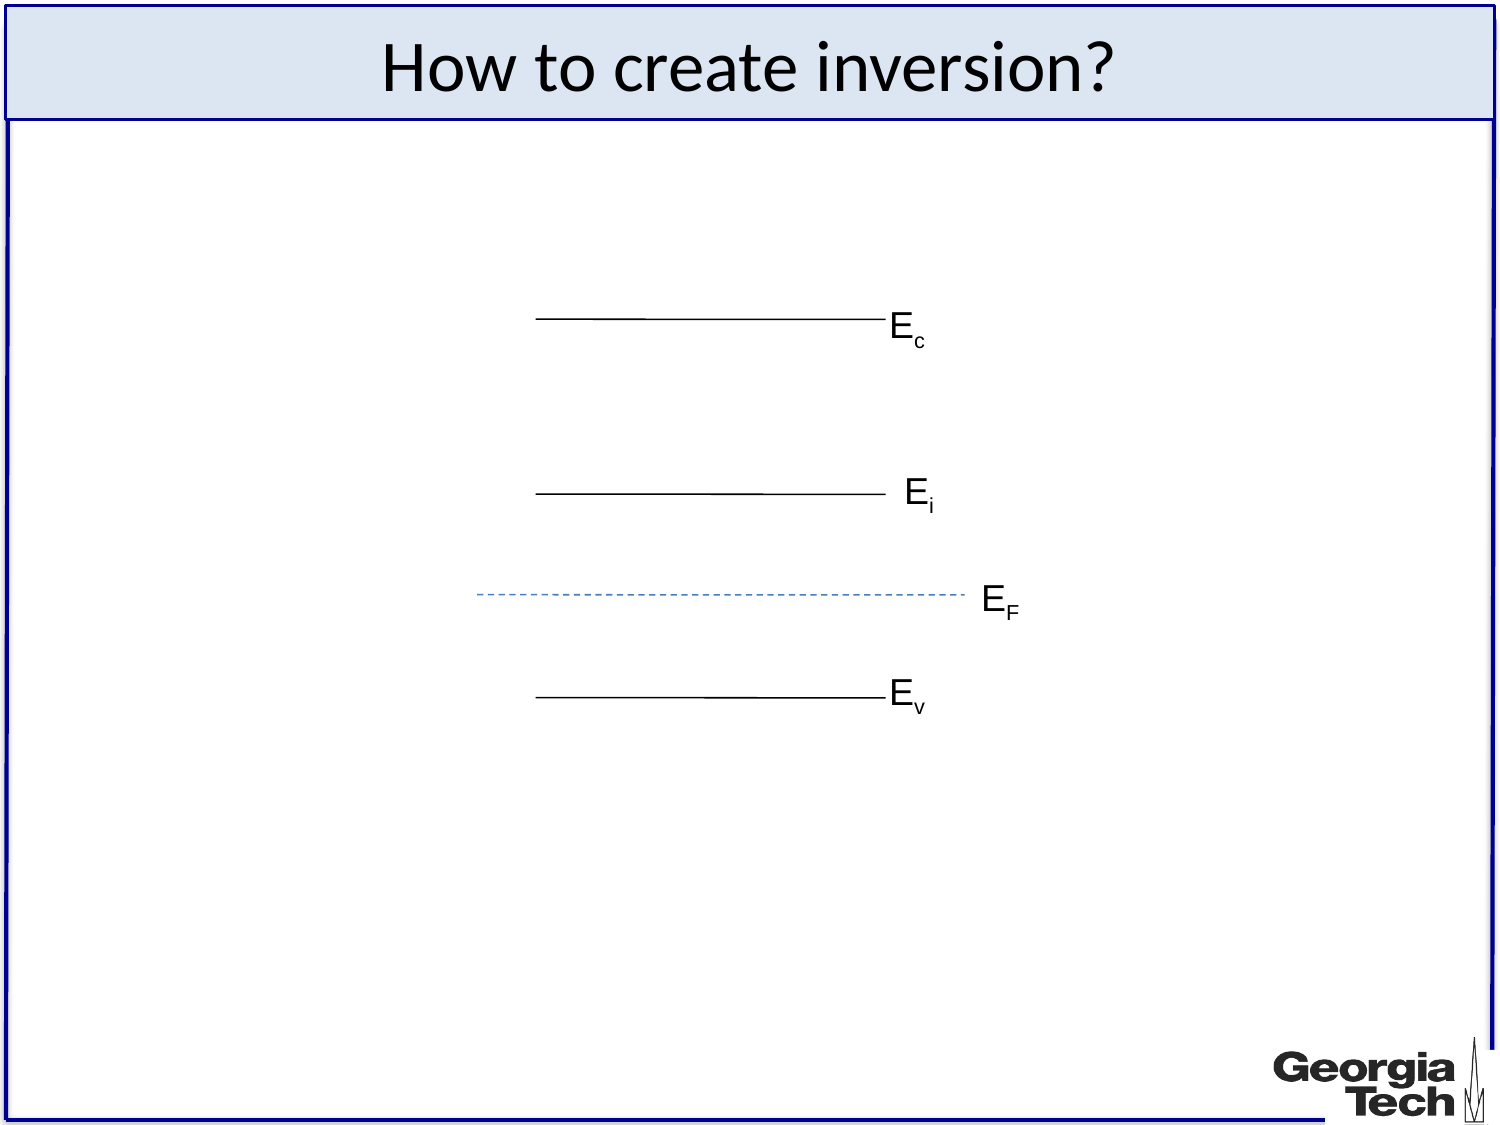

How to create inversion?
Ec
Ei
EF
Ev